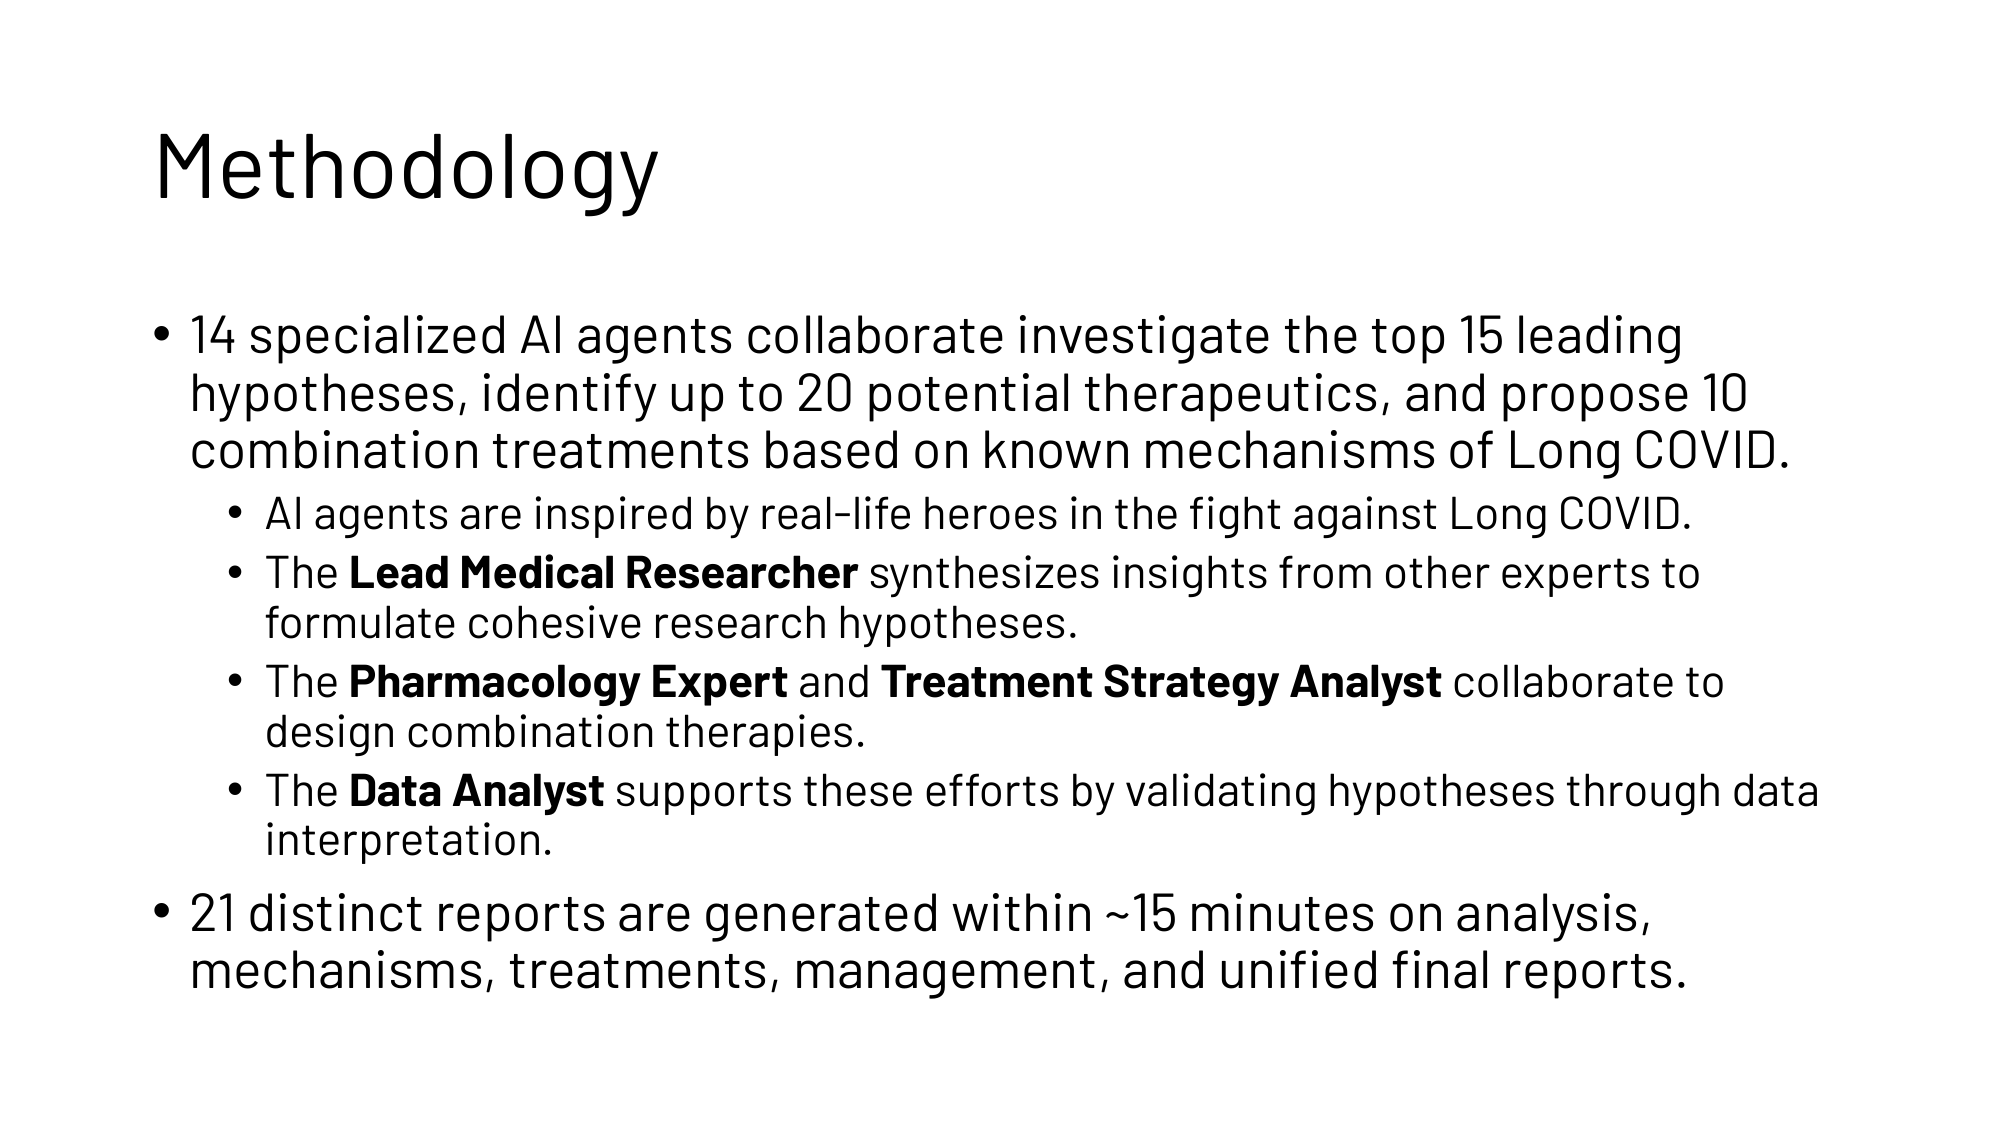

# Methodology
14 specialized AI agents collaborate investigate the top 15 leading hypotheses, identify up to 20 potential therapeutics, and propose 10 combination treatments based on known mechanisms of Long COVID.
AI agents are inspired by real-life heroes in the fight against Long COVID.
The Lead Medical Researcher synthesizes insights from other experts to formulate cohesive research hypotheses.
The Pharmacology Expert and Treatment Strategy Analyst collaborate to design combination therapies.
The Data Analyst supports these efforts by validating hypotheses through data interpretation.
21 distinct reports are generated within ~15 minutes on analysis, mechanisms, treatments, management, and unified final reports.